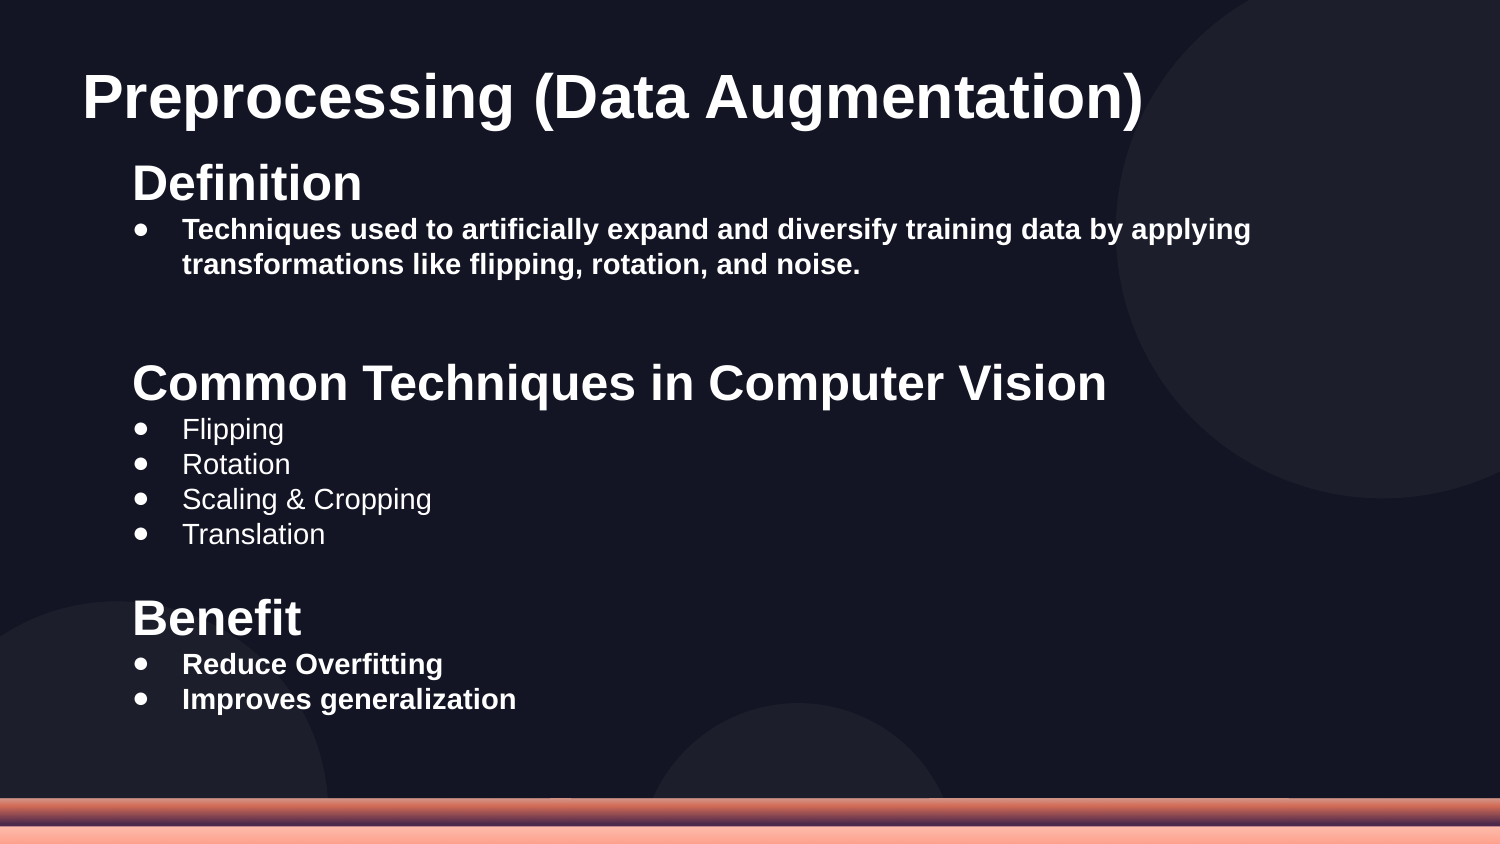

# Preprocessing (Data Augmentation)
Definition
Techniques used to artificially expand and diversify training data by applying transformations like flipping, rotation, and noise.

Common Techniques in Computer Vision
Flipping
Rotation
Scaling & Cropping
Translation

Benefit
Reduce Overfitting
Improves generalization